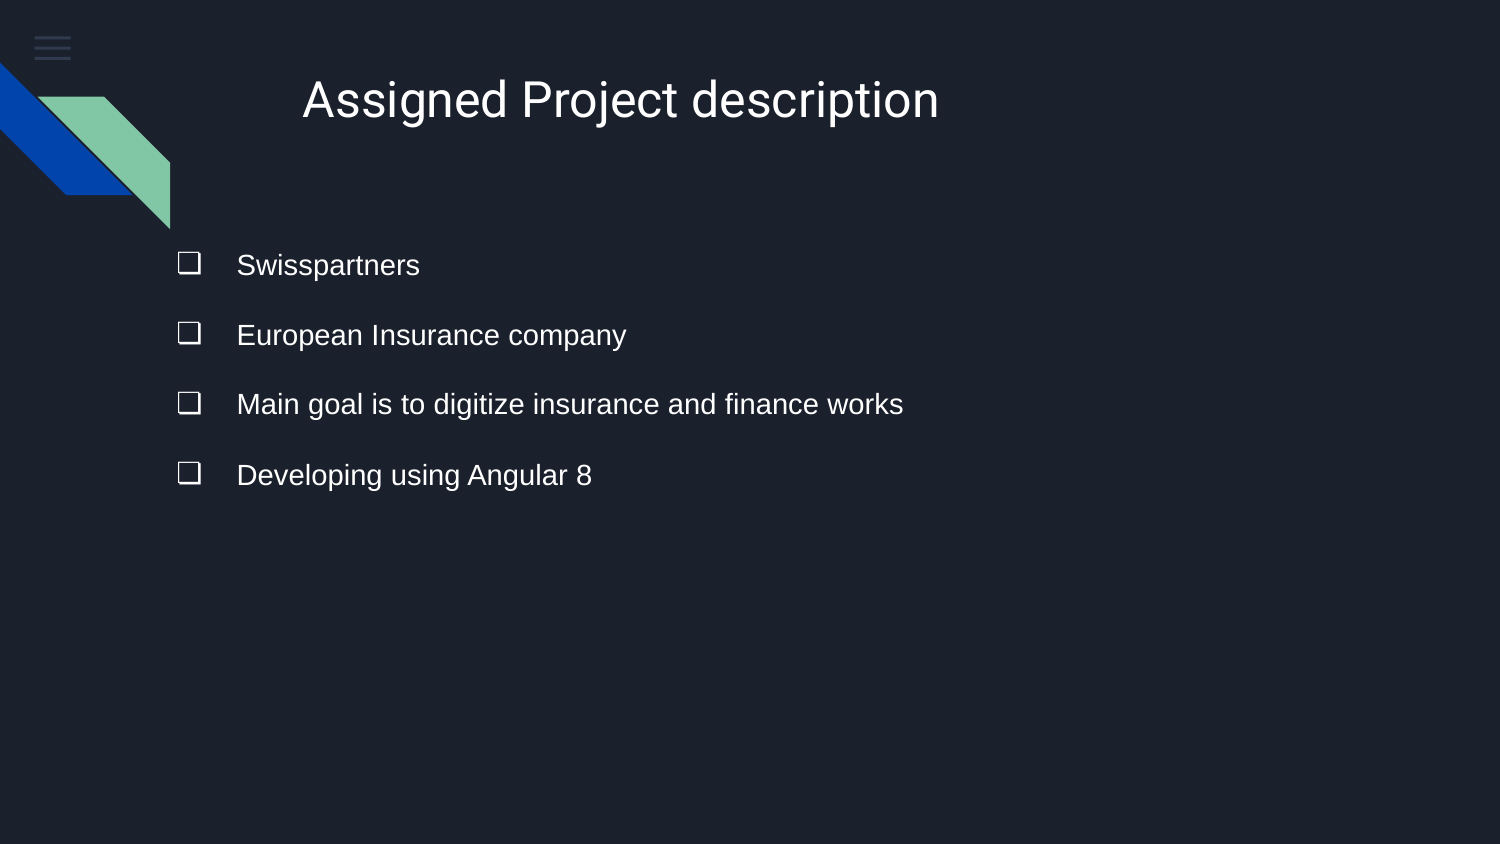

Assigned Project description

 Swisspartners
 European Insurance company
 Main goal is to digitize insurance and finance works
 Developing using Angular 8